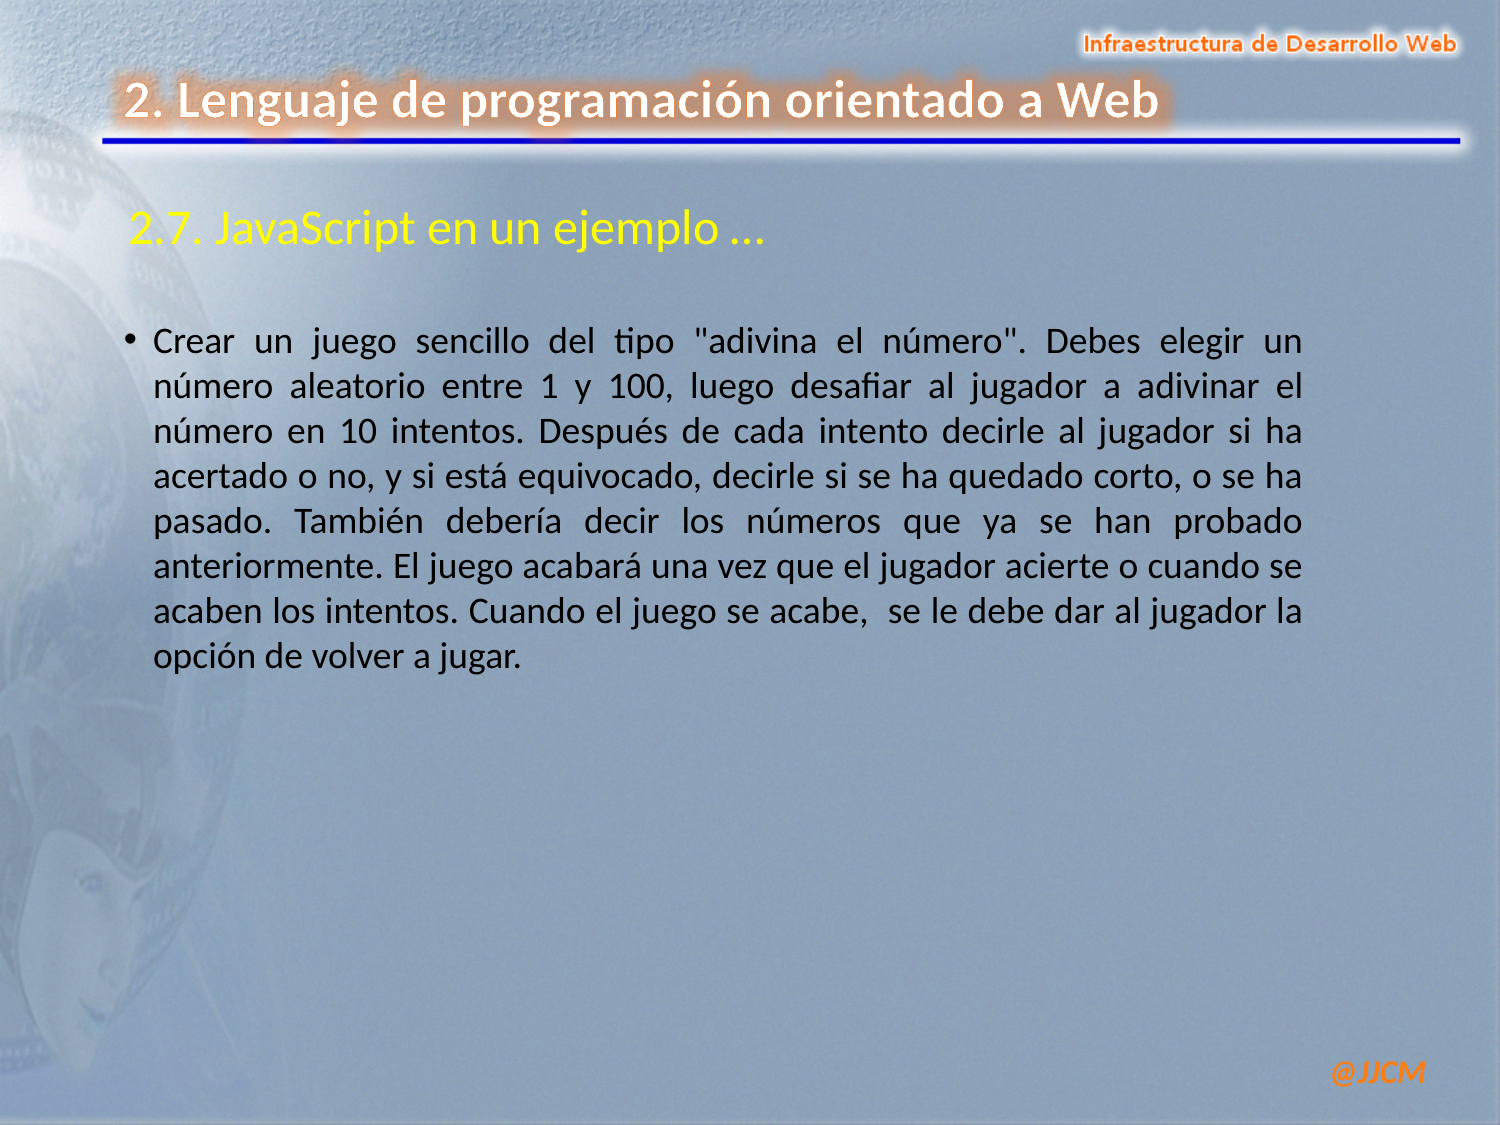

2.7. JavaScript en un ejemplo …
Crear un juego sencillo del tipo "adivina el número". Debes elegir un número aleatorio entre 1 y 100, luego desafiar al jugador a adivinar el número en 10 intentos. Después de cada intento decirle al jugador si ha acertado o no, y si está equivocado, decirle si se ha quedado corto, o se ha pasado. También debería decir los números que ya se han probado anteriormente. El juego acabará una vez que el jugador acierte o cuando se acaben los intentos. Cuando el juego se acabe,  se le debe dar al jugador la opción de volver a jugar.